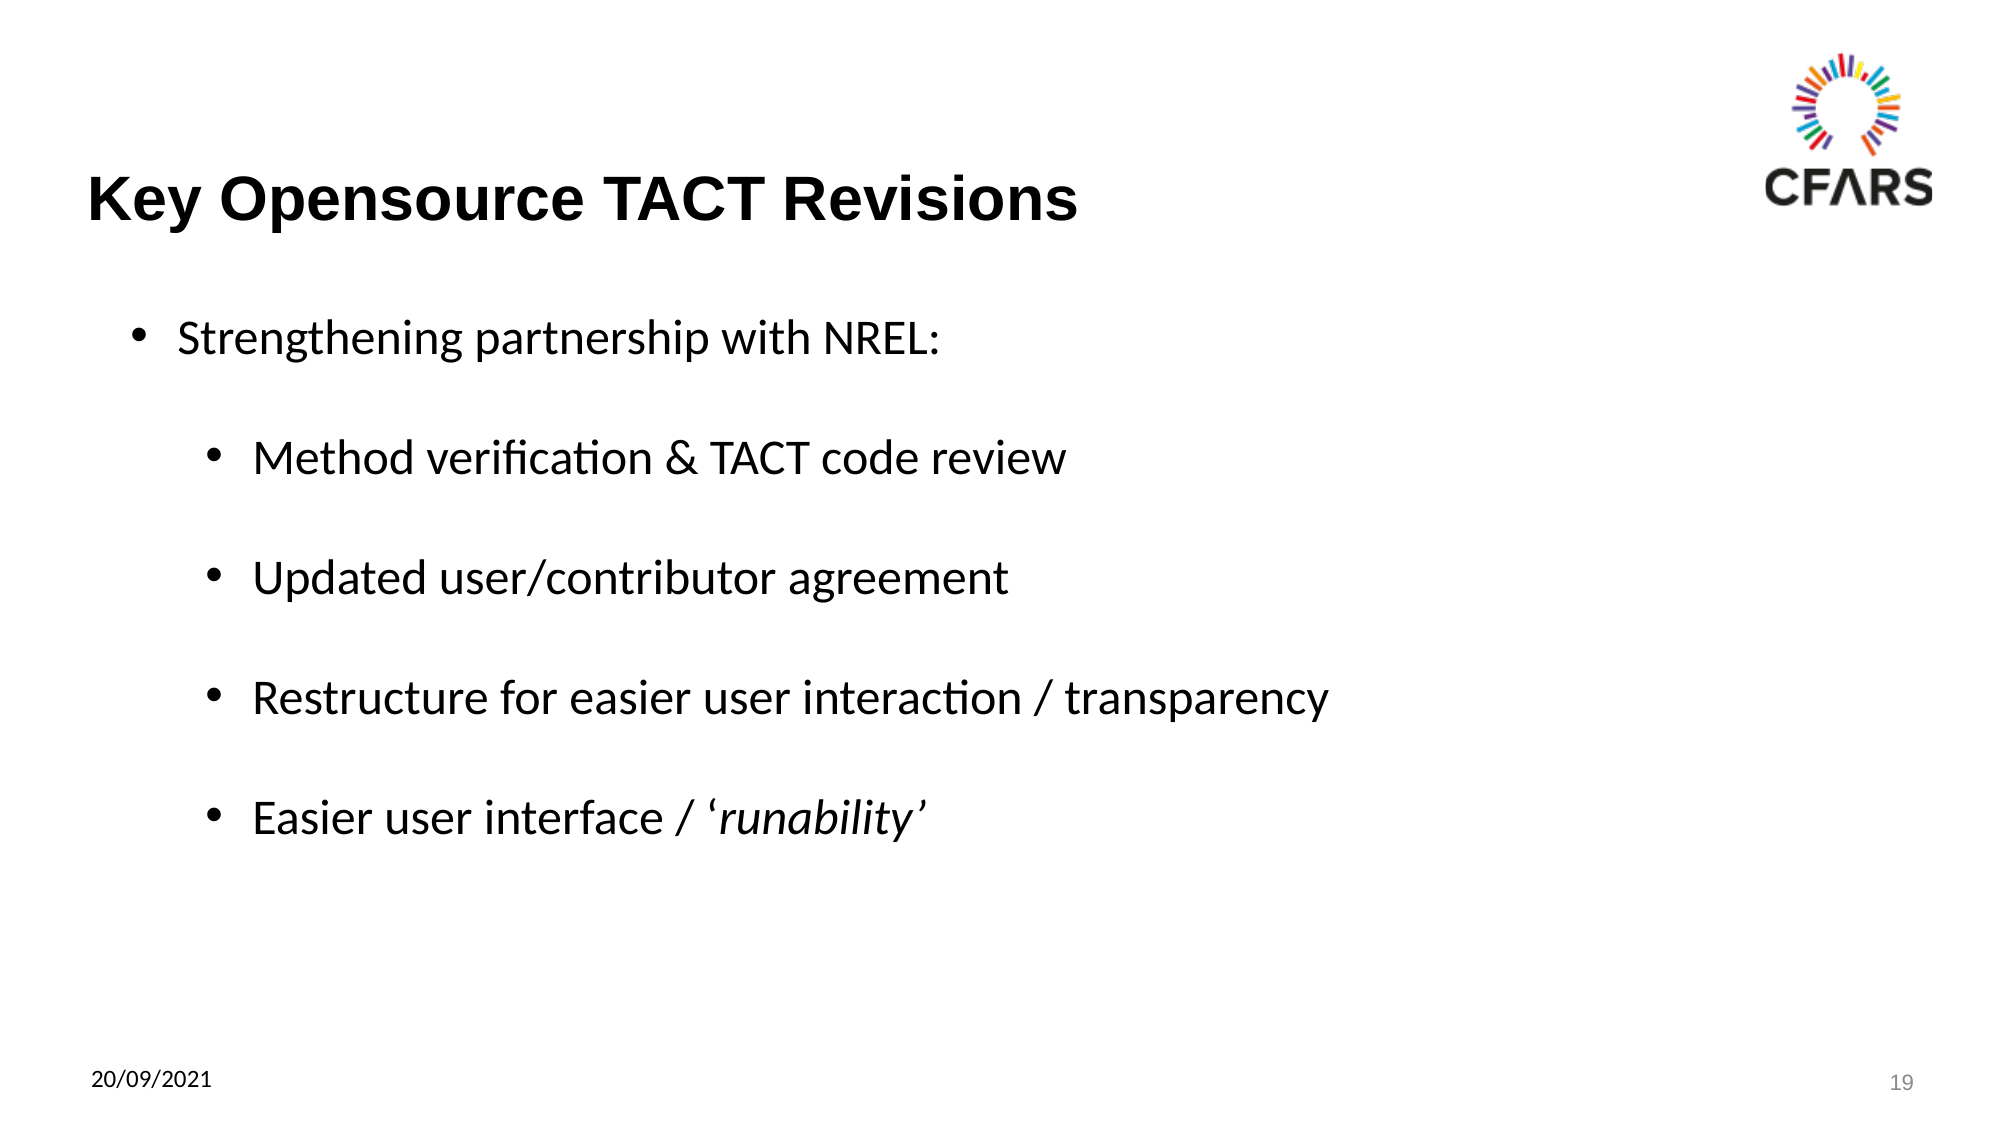

# Key Opensource TACT Revisions
Strengthening partnership with NREL:

Method verification & TACT code review

Updated user/contributor agreement

Restructure for easier user interaction / transparency

Easier user interface / ‘runability’
19
20/09/2021